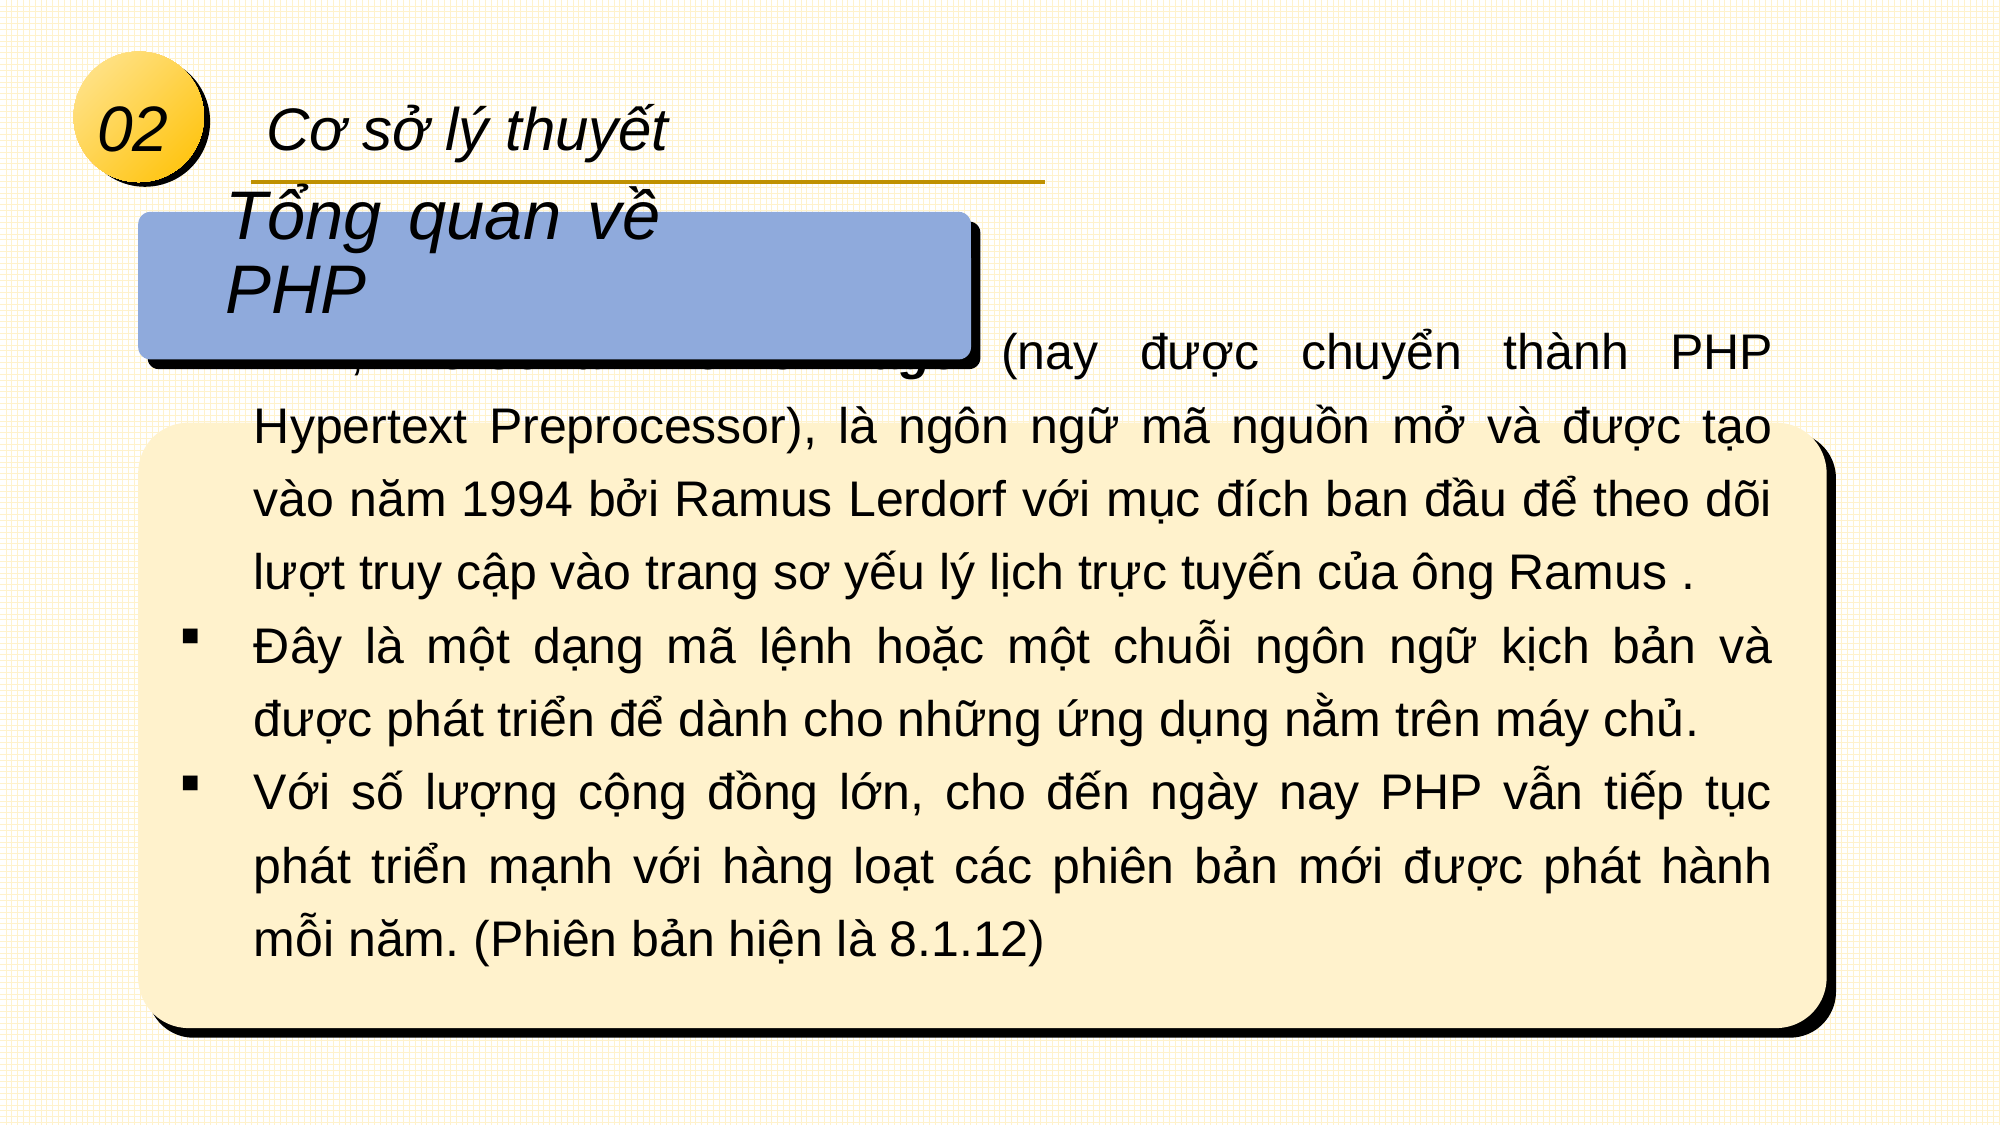

02

Cơ sở lý thuyết

Tổng quan về PHP

PHP, Personal Home Page (nay được chuyển thành PHP Hypertext Preprocessor), là ngôn ngữ mã nguồn mở và được tạo vào năm 1994 bởi Ramus Lerdorf với mục đích ban đầu để theo dõi lượt truy cập vào trang sơ yếu lý lịch trực tuyến của ông Ramus .
Đây là một dạng mã lệnh hoặc một chuỗi ngôn ngữ kịch bản và được phát triển để dành cho những ứng dụng nằm trên máy chủ.
Với số lượng cộng đồng lớn, cho đến ngày nay PHP vẫn tiếp tục phát triển mạnh với hàng loạt các phiên bản mới được phát hành mỗi năm. (Phiên bản hiện là 8.1.12)